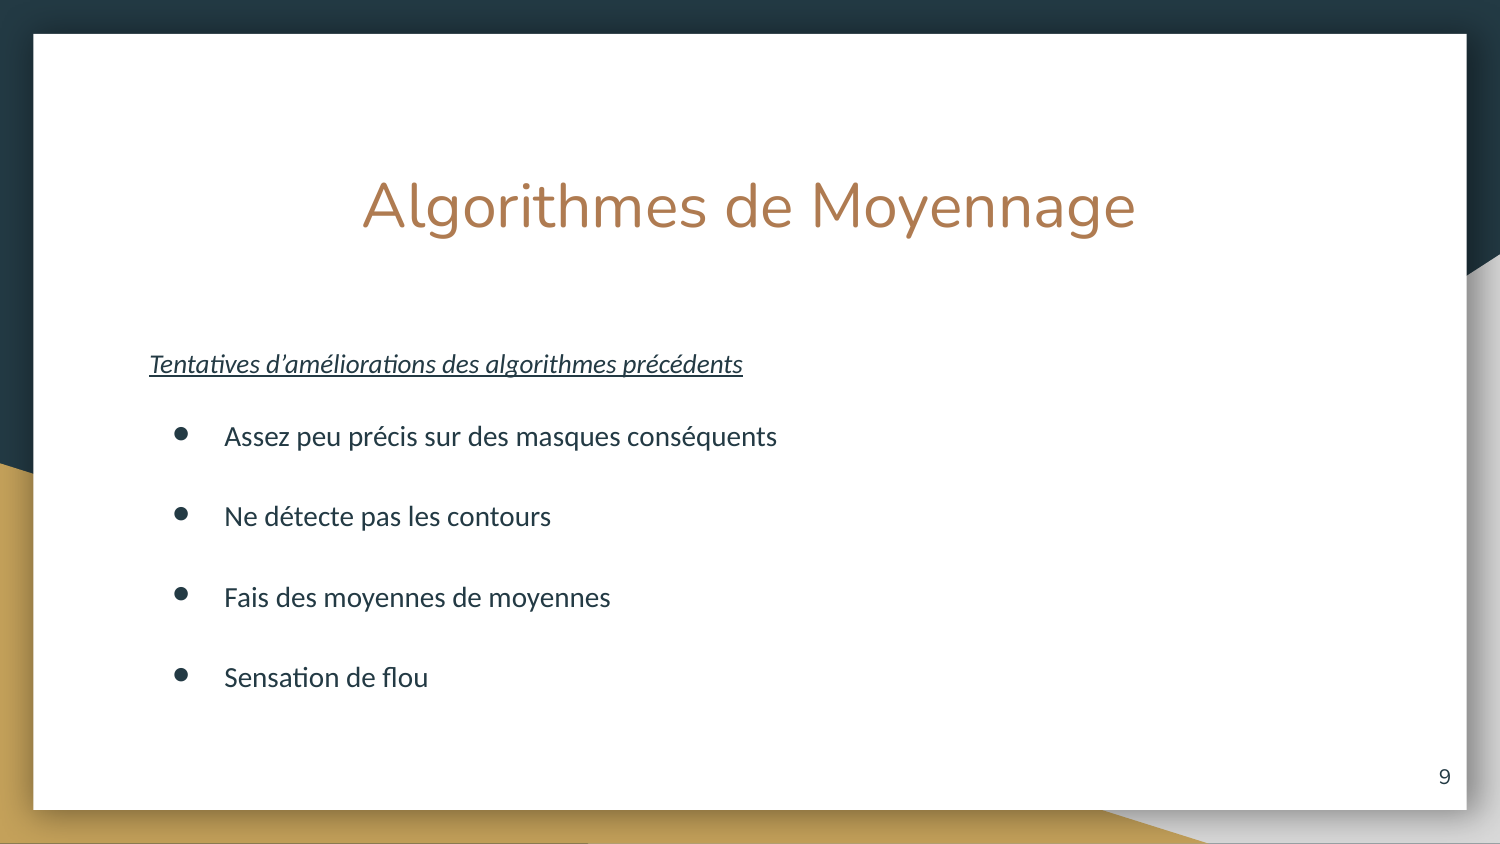

# Algorithmes de Moyennage
Tentatives d’améliorations des algorithmes précédents
Assez peu précis sur des masques conséquents
Ne détecte pas les contours
Fais des moyennes de moyennes
Sensation de flou
9